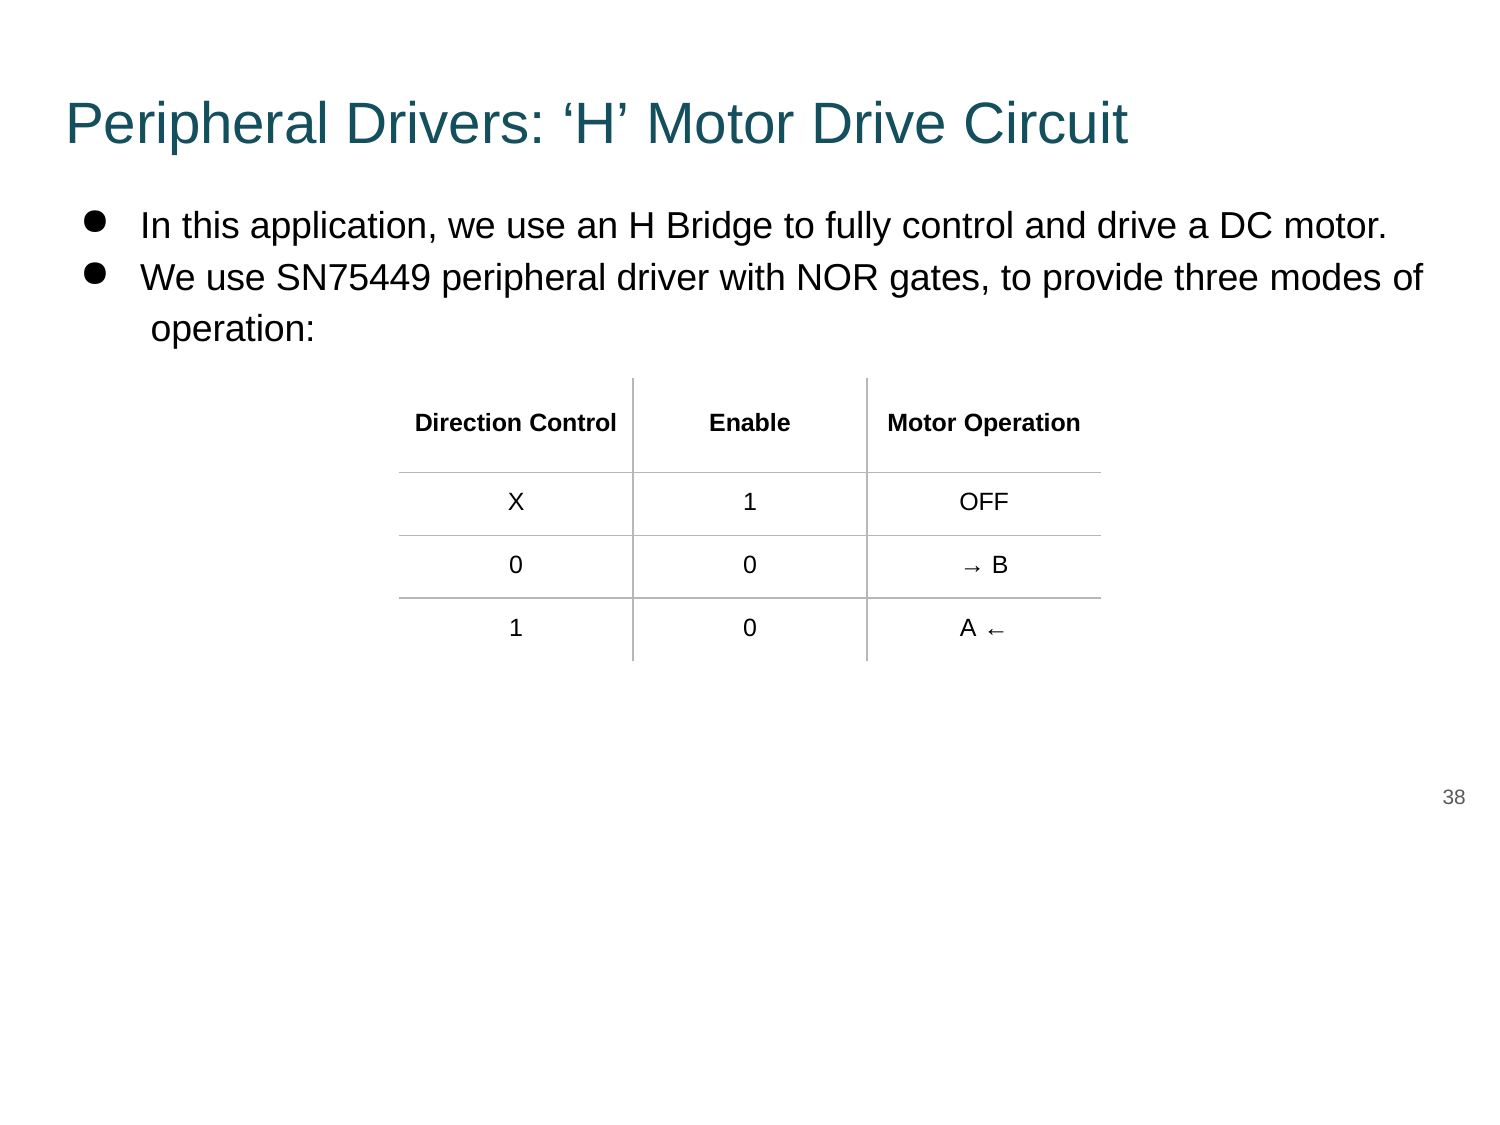

# Peripheral Drivers: ‘H’ Motor Drive Circuit
In this application, we use an H Bridge to fully control and drive a DC motor.
We use SN75449 peripheral driver with NOR gates, to provide three modes of  operation:
| Direction Control | Enable | Motor Operation |
| --- | --- | --- |
| X | 1 | OFF |
| 0 | 0 | → B |
| 1 | 0 | A ← |
38